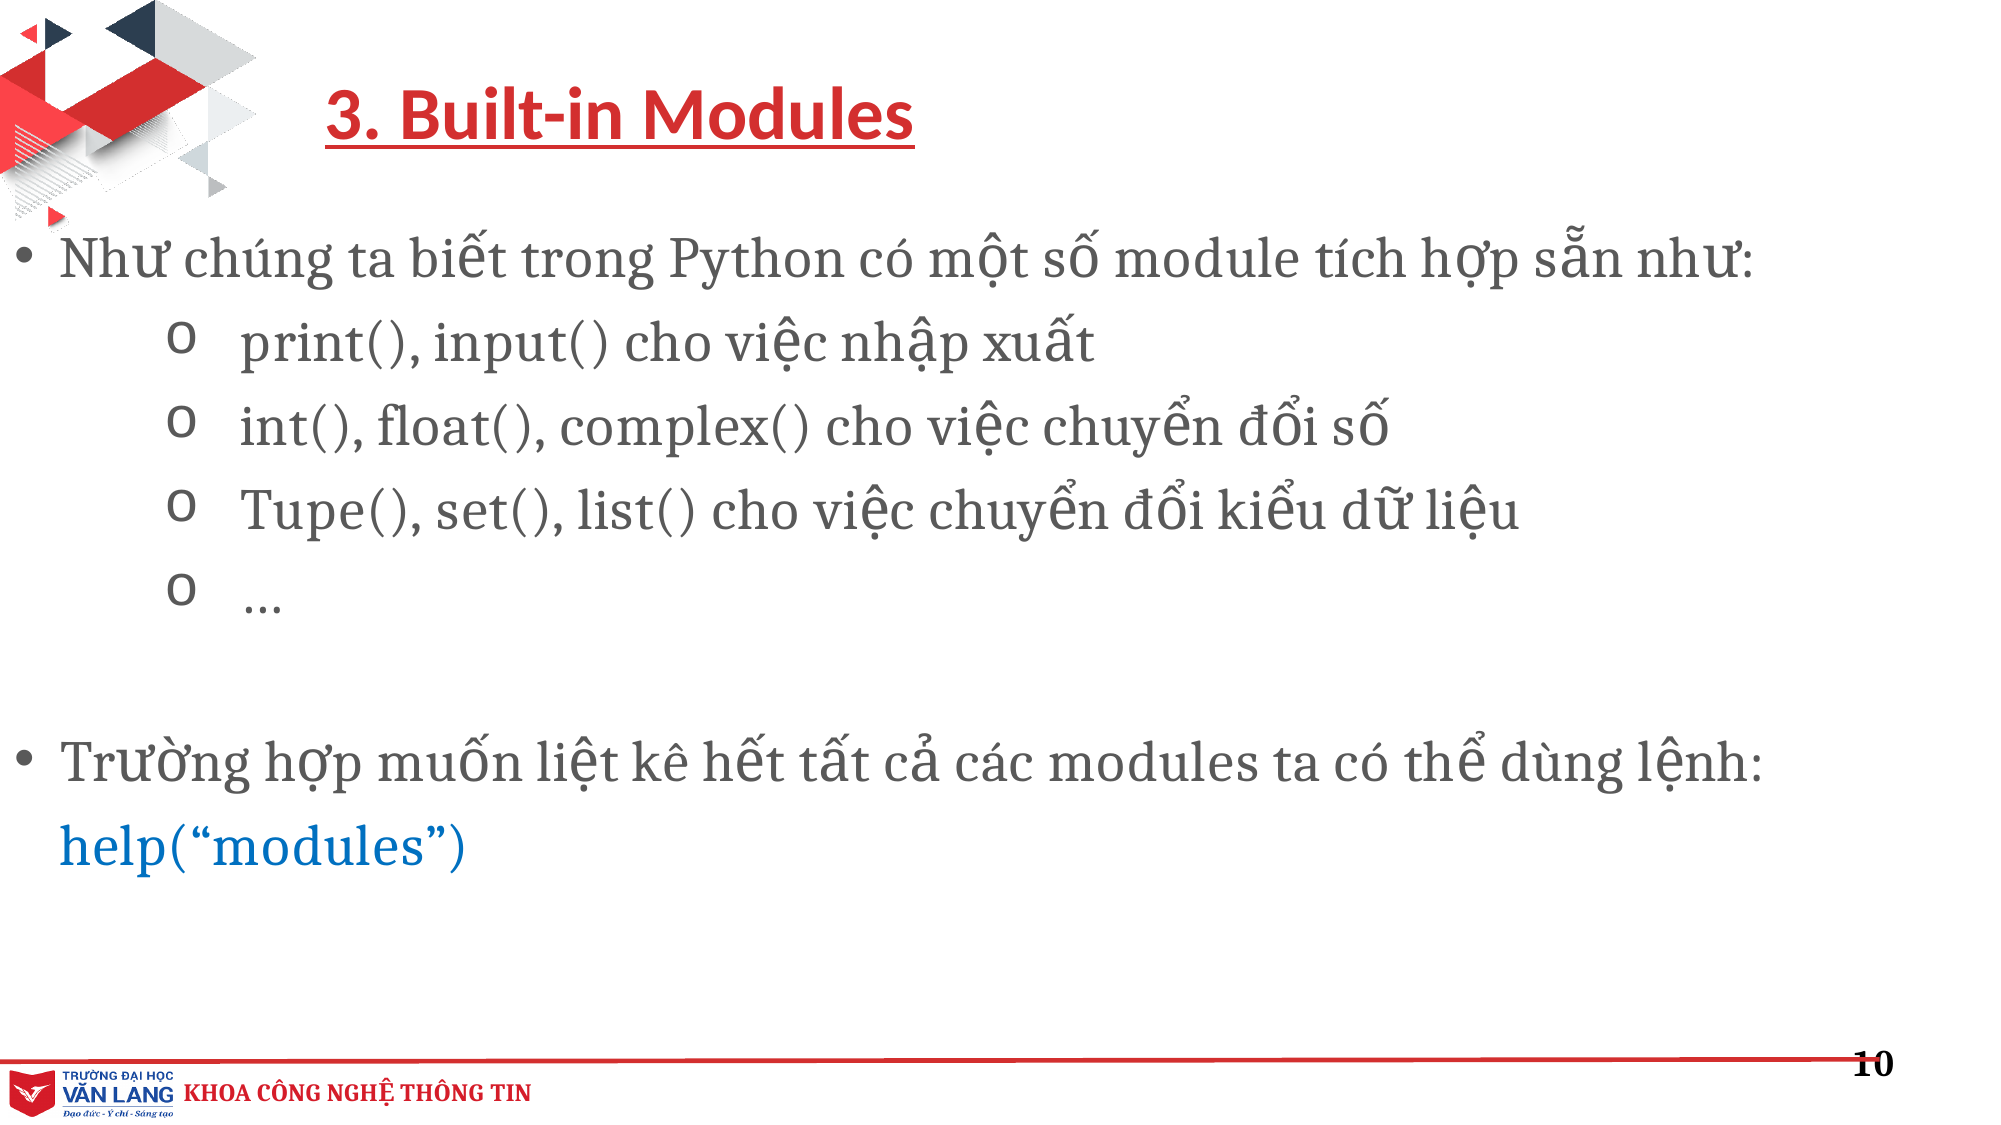

3. Built-in Modules

Như chúng ta biết trong Python có một số module tích hợp sẵn như:
print(), input() cho việc nhập xuất
int(), float(), complex() cho việc chuyển đổi số
Tupe(), set(), list() cho việc chuyển đổi kiểu dữ liệu
…

Trường hợp muốn liệt kê hết tất cả các modules ta có thể dùng lệnh: help(“modules”)